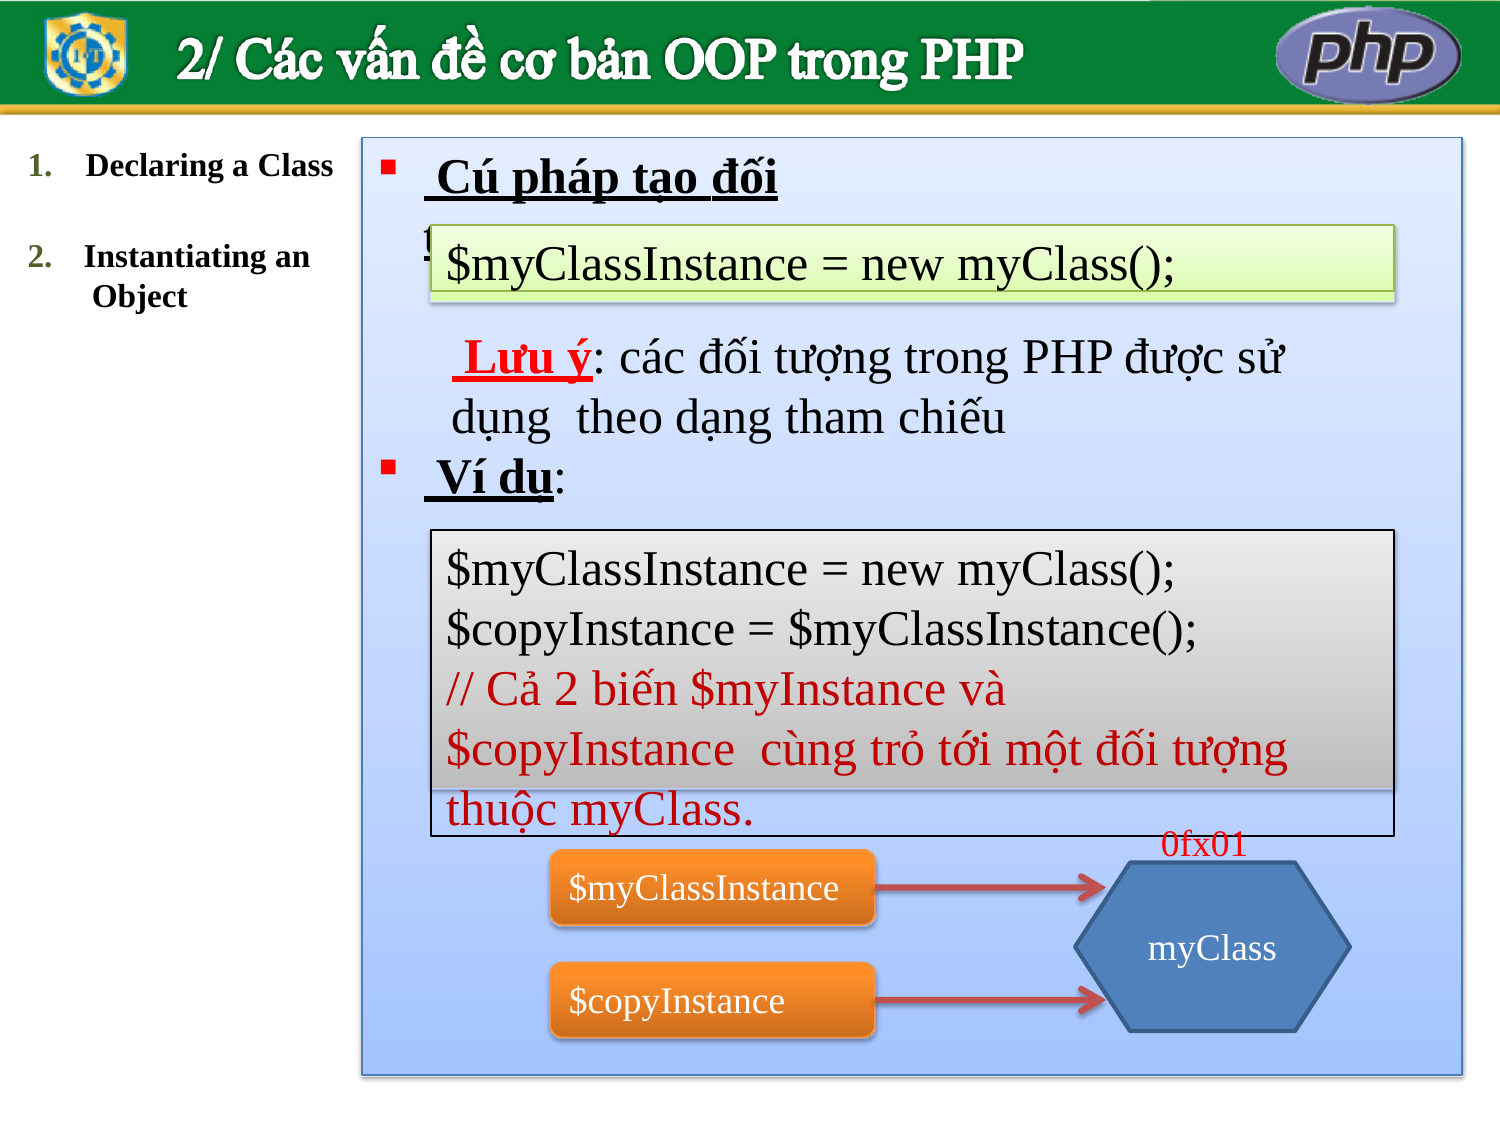

Cú pháp tạo đối tượng:
1.	Declaring a Class

$myClassInstance = new myClass();
2.	Instantiating an  Object
 Lưu ý: các đối tượng trong PHP được sử dụng  theo dạng tham chiếu
 Ví dụ:

$myClassInstance = new myClass();
$copyInstance = $myClassInstance();
// Cả 2 biến $myInstance và $copyInstance  cùng trỏ tới một đối tượng thuộc myClass.
0fx01

$myClassInstance
myClass

$copyInstance